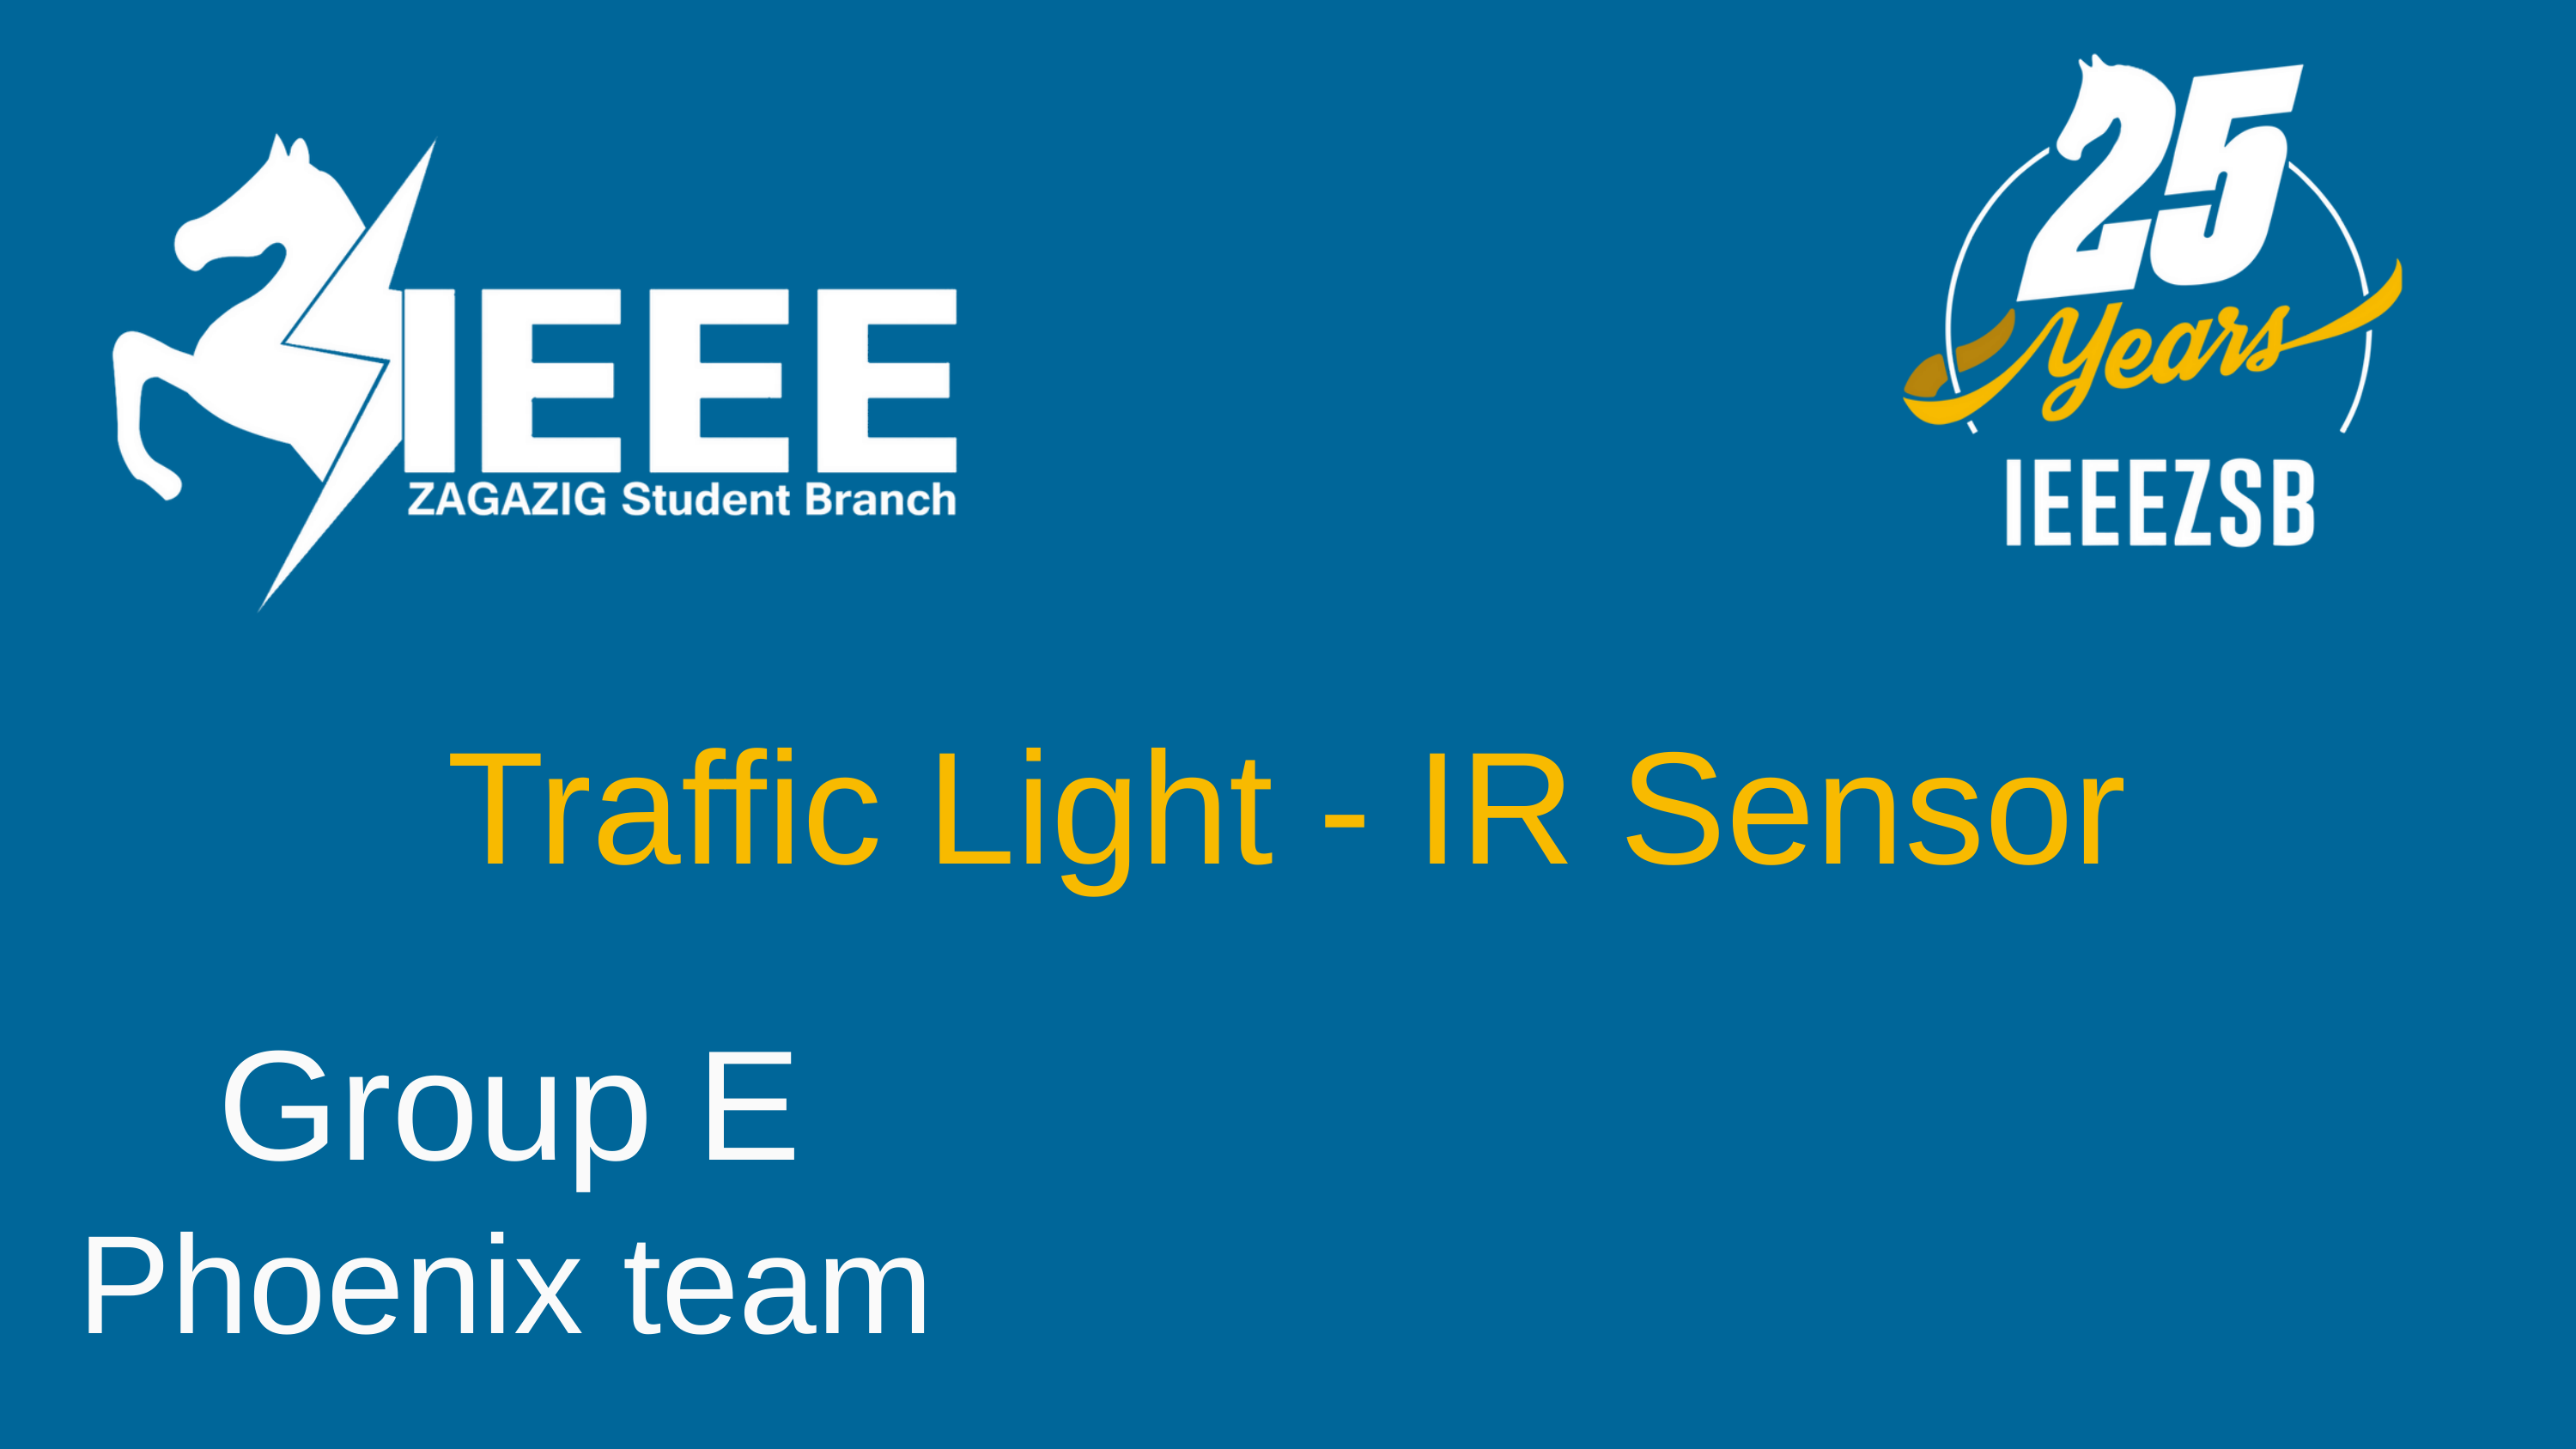

Traffic Light - IR Sensor
     Group E
  Phoenix team